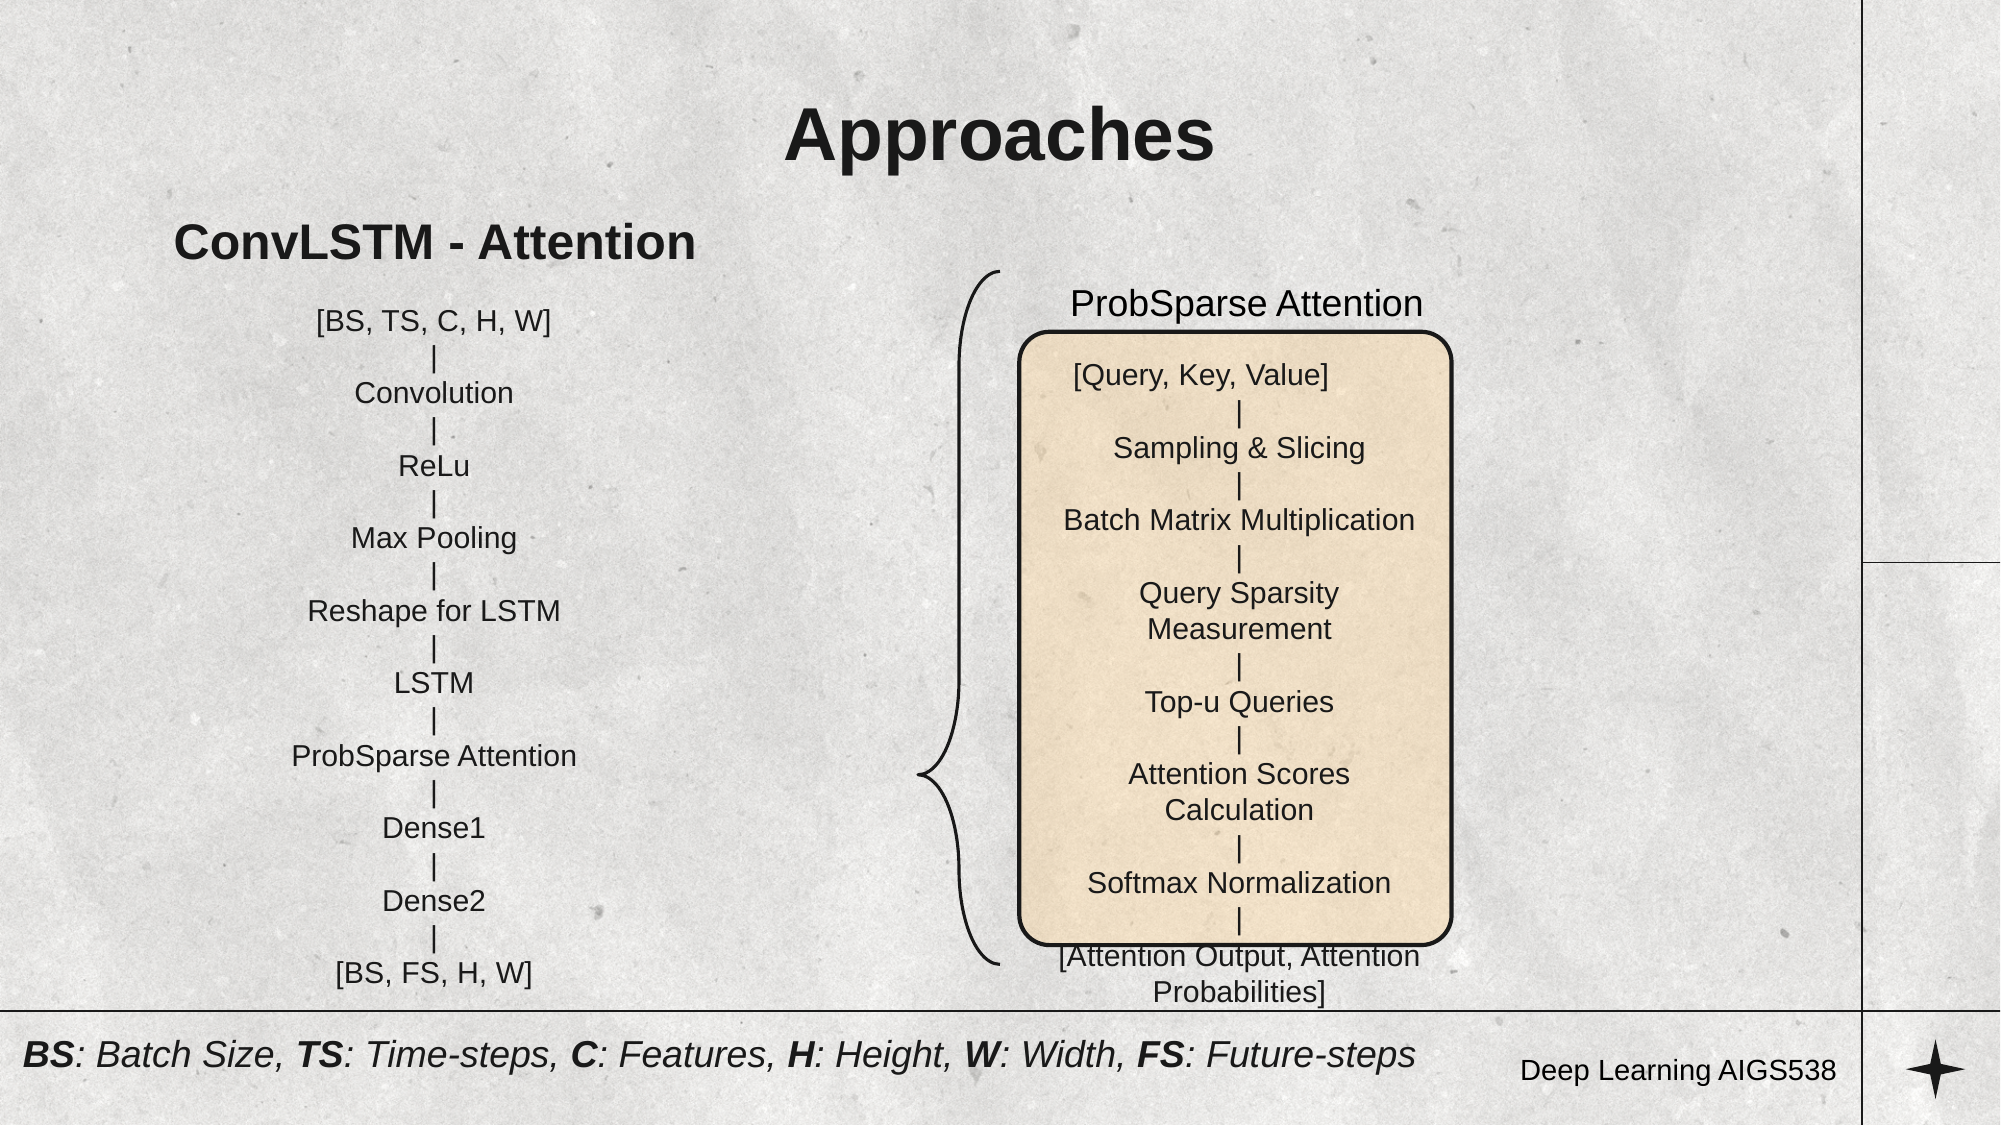

# Approaches
ConvLSTM - Attention
ProbSparse Attention

[BS, TS, C, H, W]
|
Convolution
|
ReLu
|
Max Pooling
|
Reshape for LSTM
|
LSTM
|
ProbSparse Attention
|
Dense1
|
Dense2
|
[BS, FS, H, W]
[Query, Key, Value]
|
Sampling & Slicing
|
Batch Matrix Multiplication
|
Query Sparsity Measurement
|
Top-u Queries
|
Attention Scores Calculation
|
Softmax Normalization
|
[Attention Output, Attention Probabilities]
BS: Batch Size, TS: Time-steps, C: Features, H: Height, W: Width, FS: Future-steps
Deep Learning AIGS538